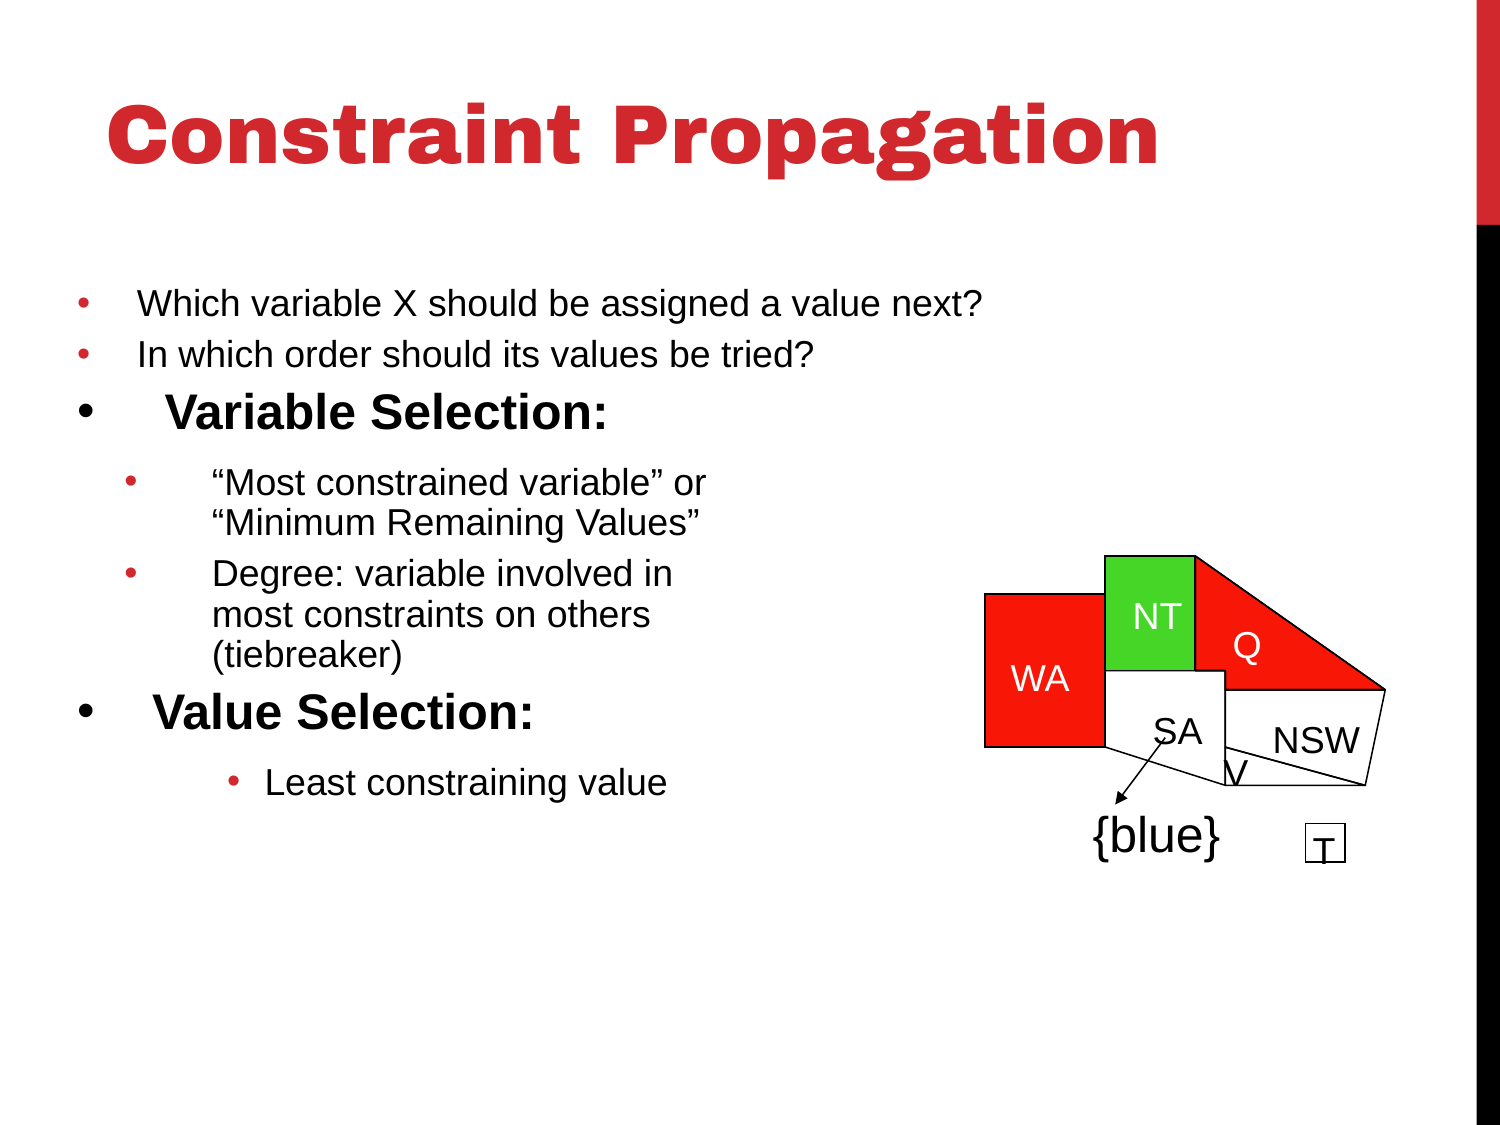

# Constraint Propagation

Which variable X should be assigned a value next?
In which order should its values be tried?
Variable Selection:
“Most constrained variable” or
“Minimum Remaining Values”
Degree: variable involved in
most constraints on others
(tiebreaker)
Value Selection:
Least constraining value

NT

WA

NT
Q
WA
SA
NSW
V
T

{blue}